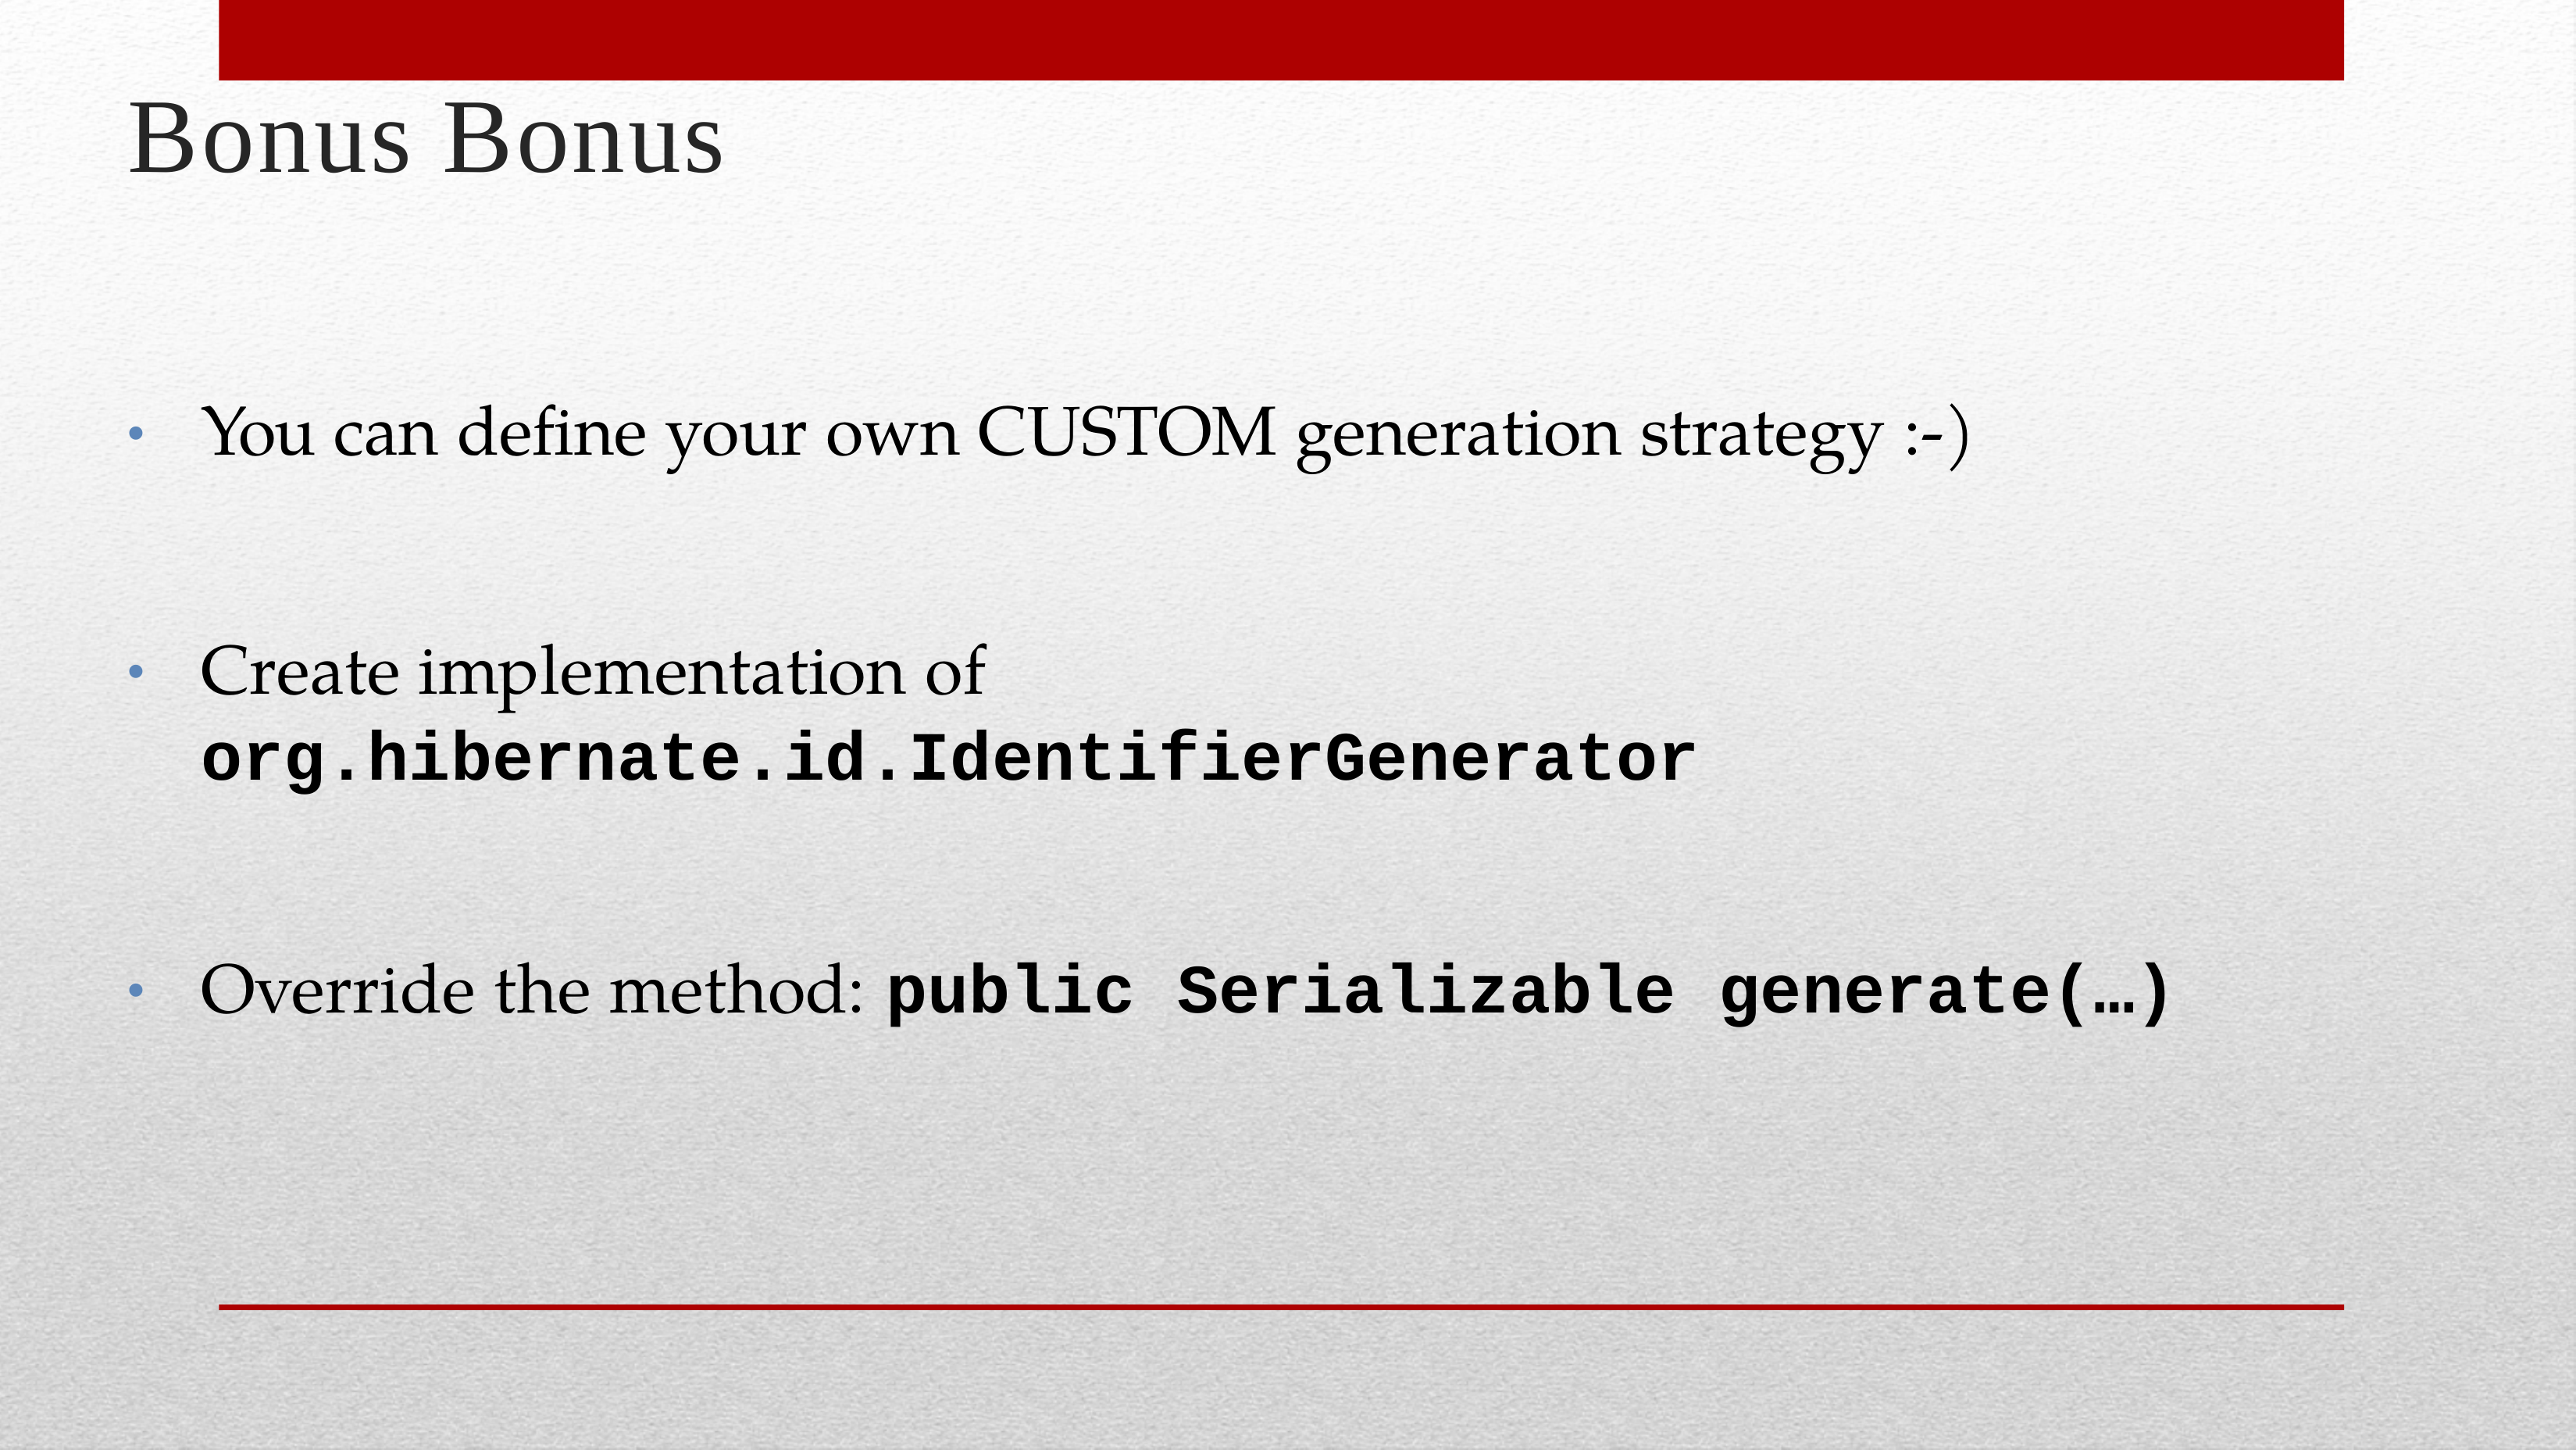

# Bonus Bonus
You can define your own CUSTOM generation strategy :-)
•
Create implementation of
org.hibernate.id.IdentifierGenerator
•
Override the method: public Serializable generate(…)
•